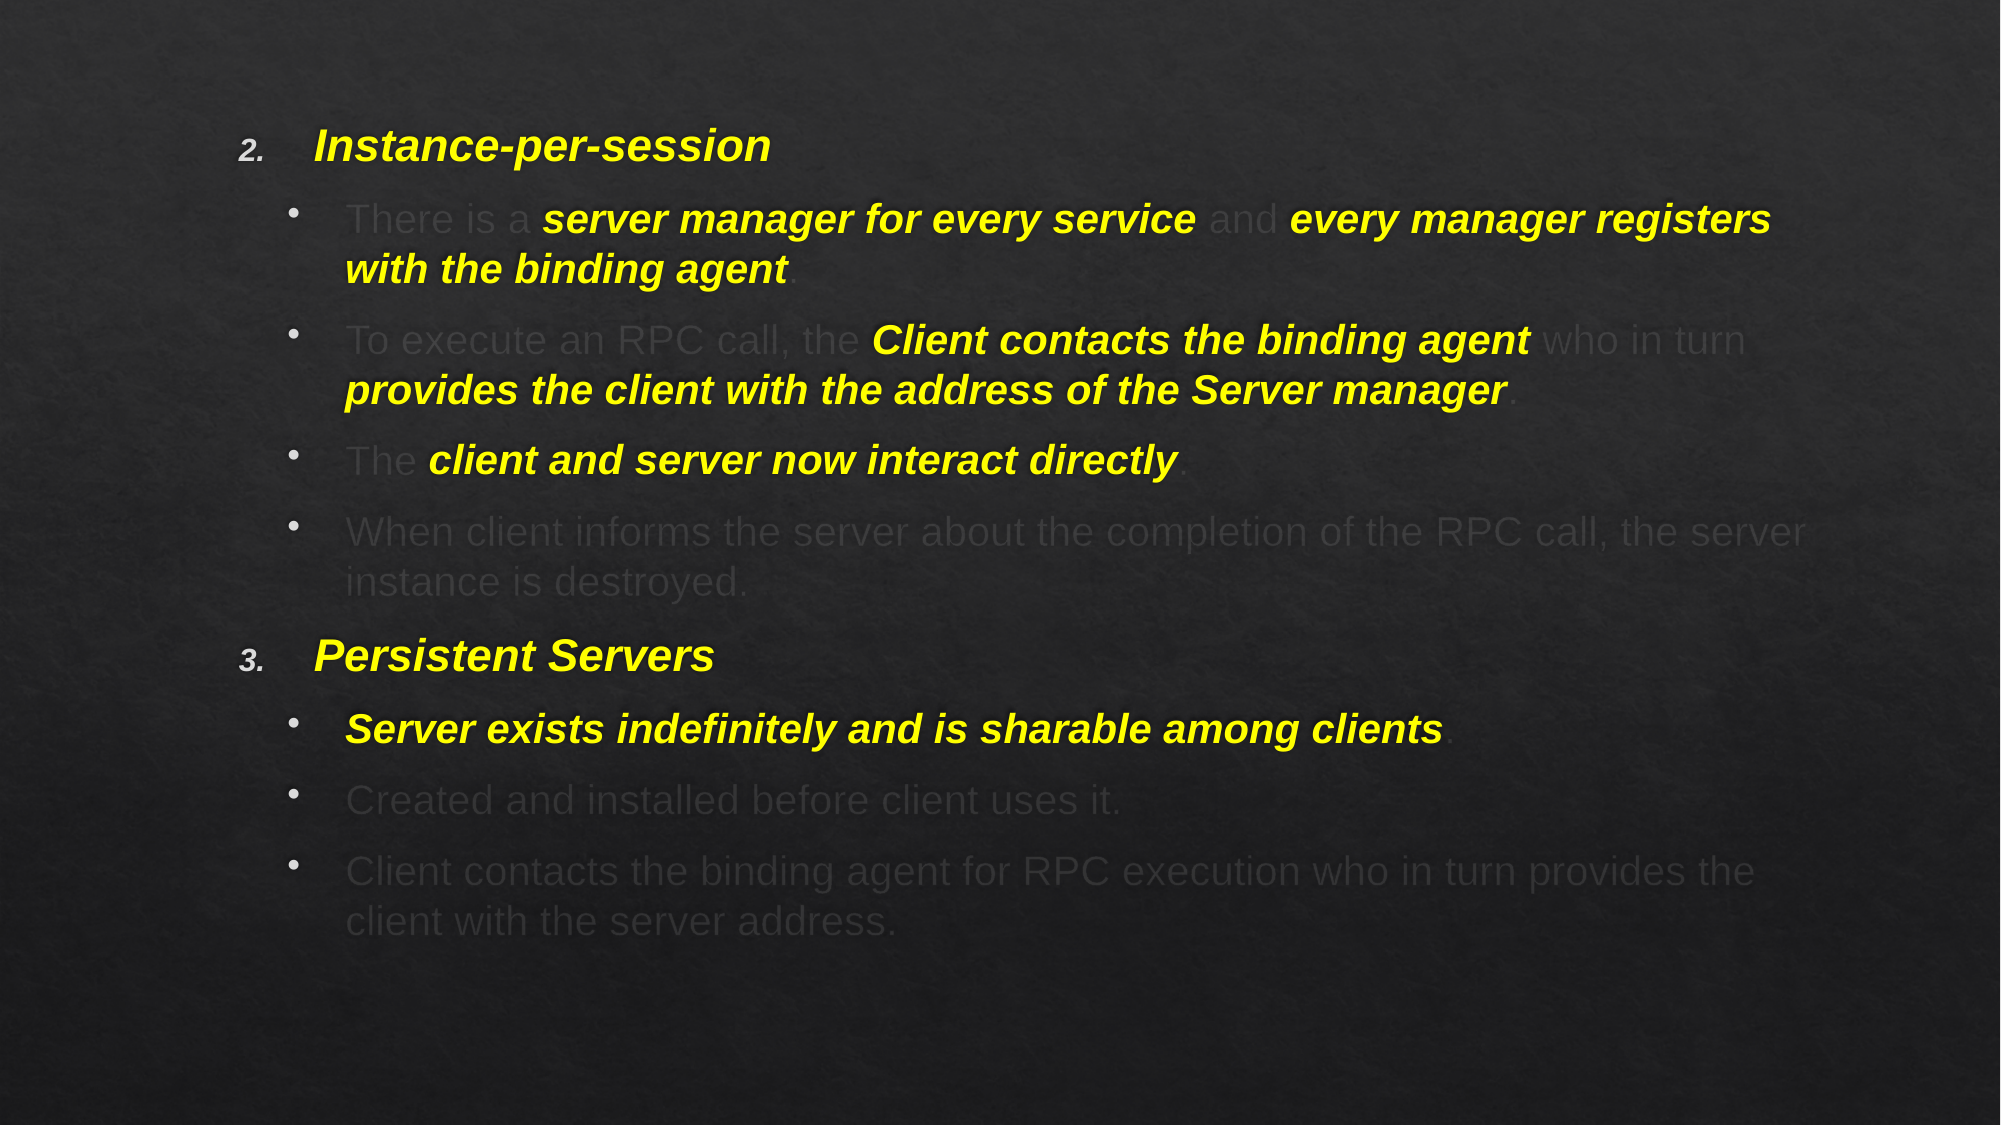

Instance-per-session
There is a server manager for every service and every manager registers with the binding agent.
To execute an RPC call, the Client contacts the binding agent who in turn provides the client with the address of the Server manager.
The client and server now interact directly.
When client informs the server about the completion of the RPC call, the server instance is destroyed.
Persistent Servers
Server exists indefinitely and is sharable among clients.
Created and installed before client uses it.
Client contacts the binding agent for RPC execution who in turn provides the client with the server address.